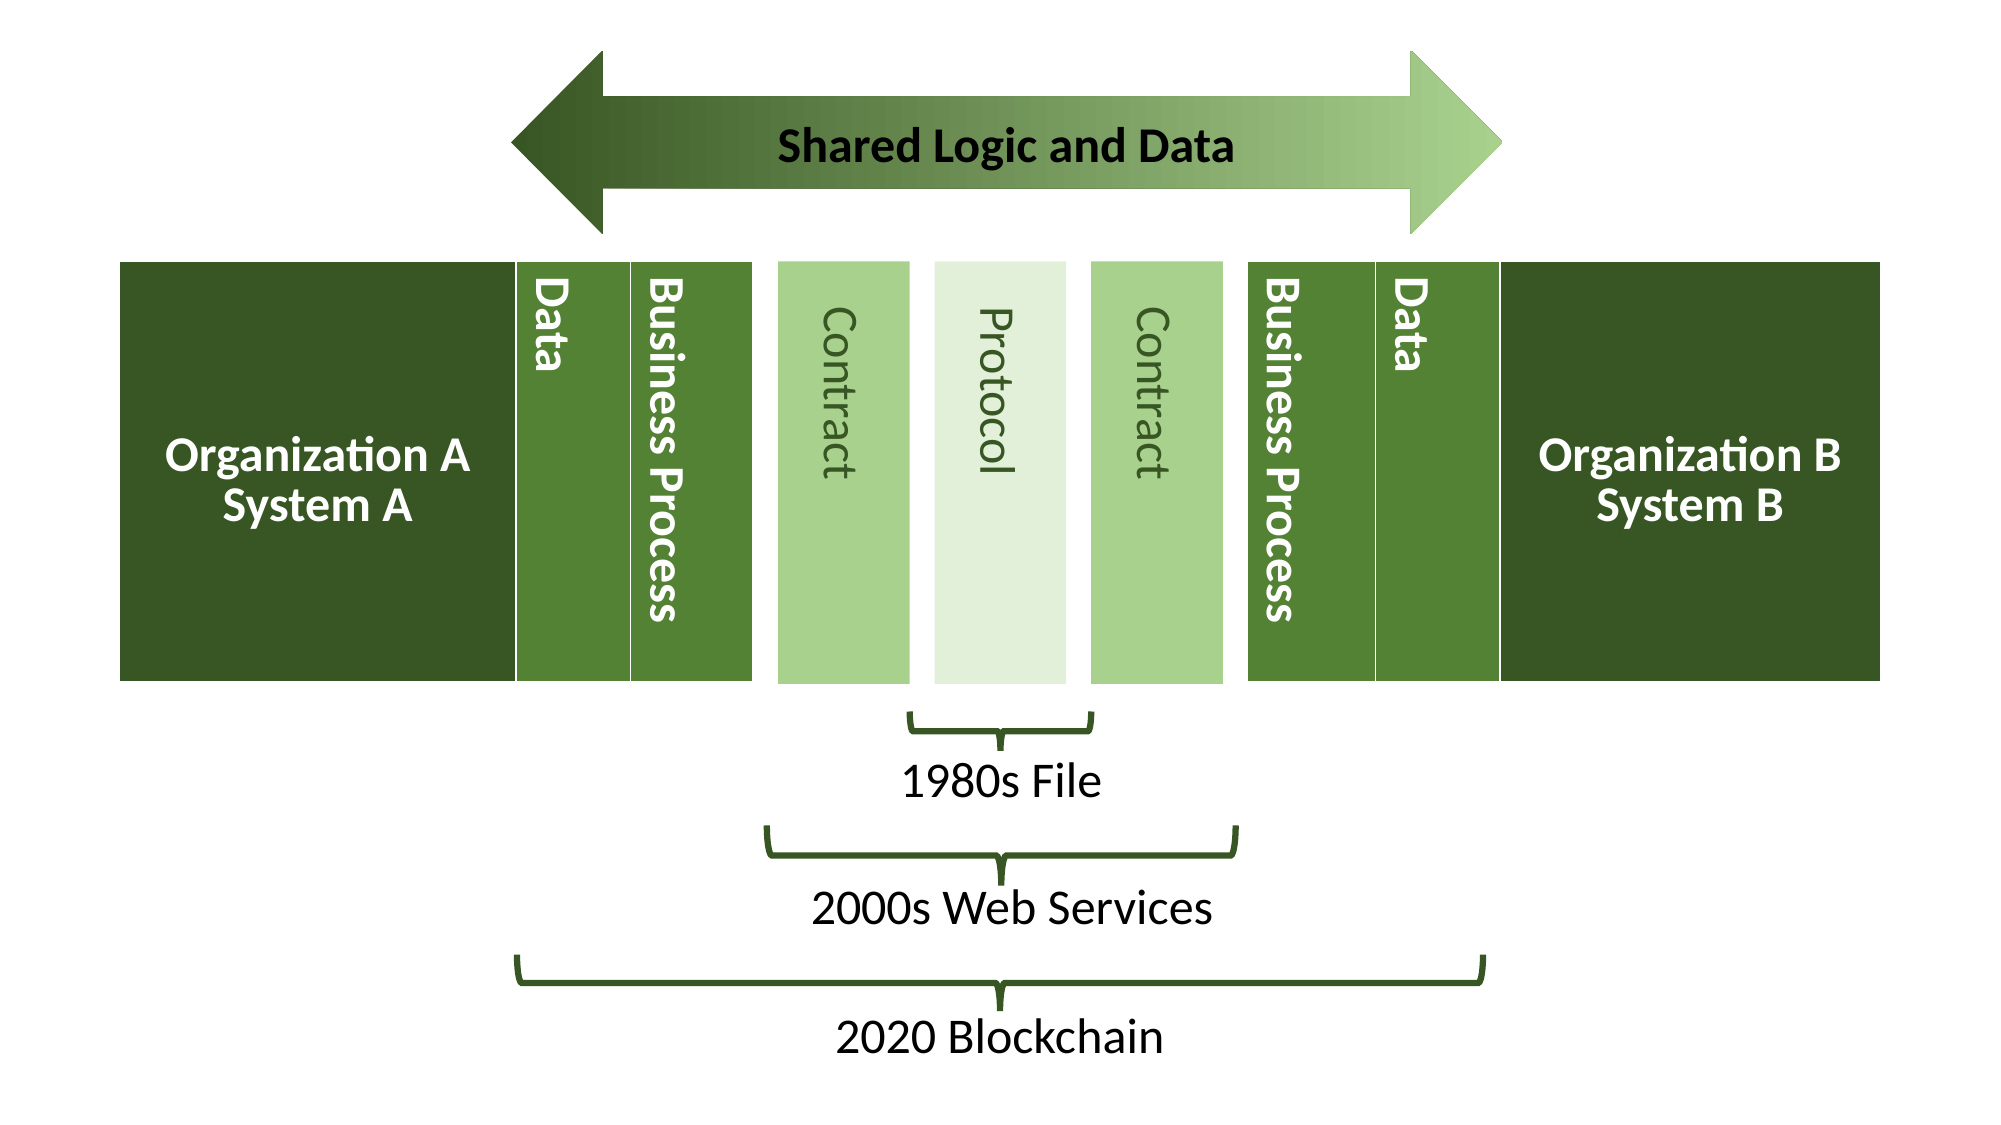

Shared Logic and Data
Contract
Contract
| Business Process | Data | Organization B System B |
| --- | --- | --- |
| Organization A System A | Data | Business Process |
| --- | --- | --- |
Protocol

1980s File
2000s Web Services
2020 Blockchain